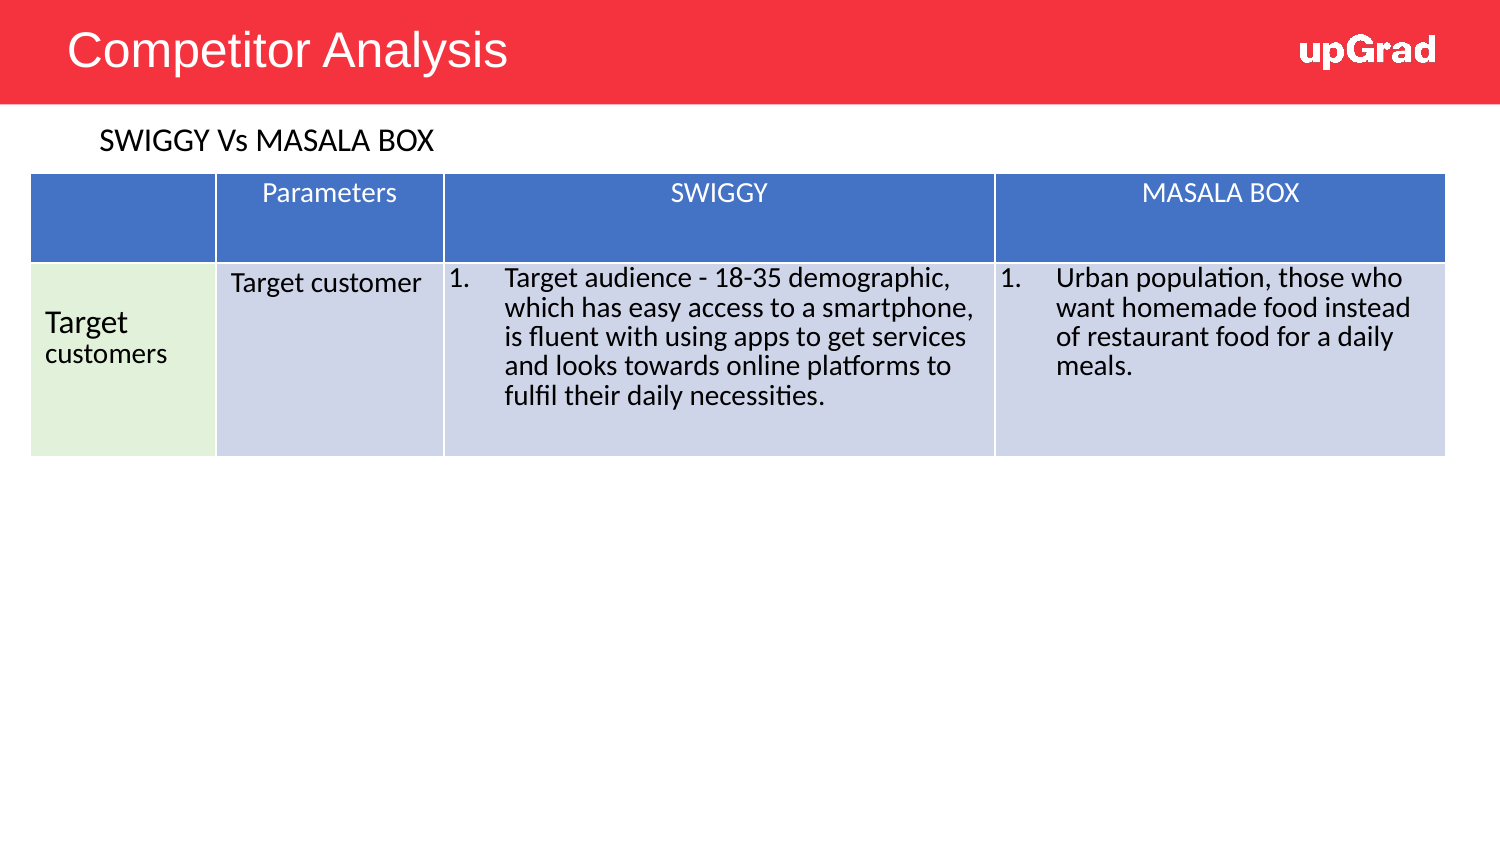

# Competitor Analysis
SWIGGY Vs MASALA BOX
|  | Parameters | SWIGGY | MASALA BOX |
| --- | --- | --- | --- |
| Target customers | Target customer | Target audience - 18-35 demographic, which has easy access to a smartphone, is fluent with using apps to get services and looks towards online platforms to fulfil their daily necessities. | Urban population, those who want homemade food instead of restaurant food for a daily meals. |